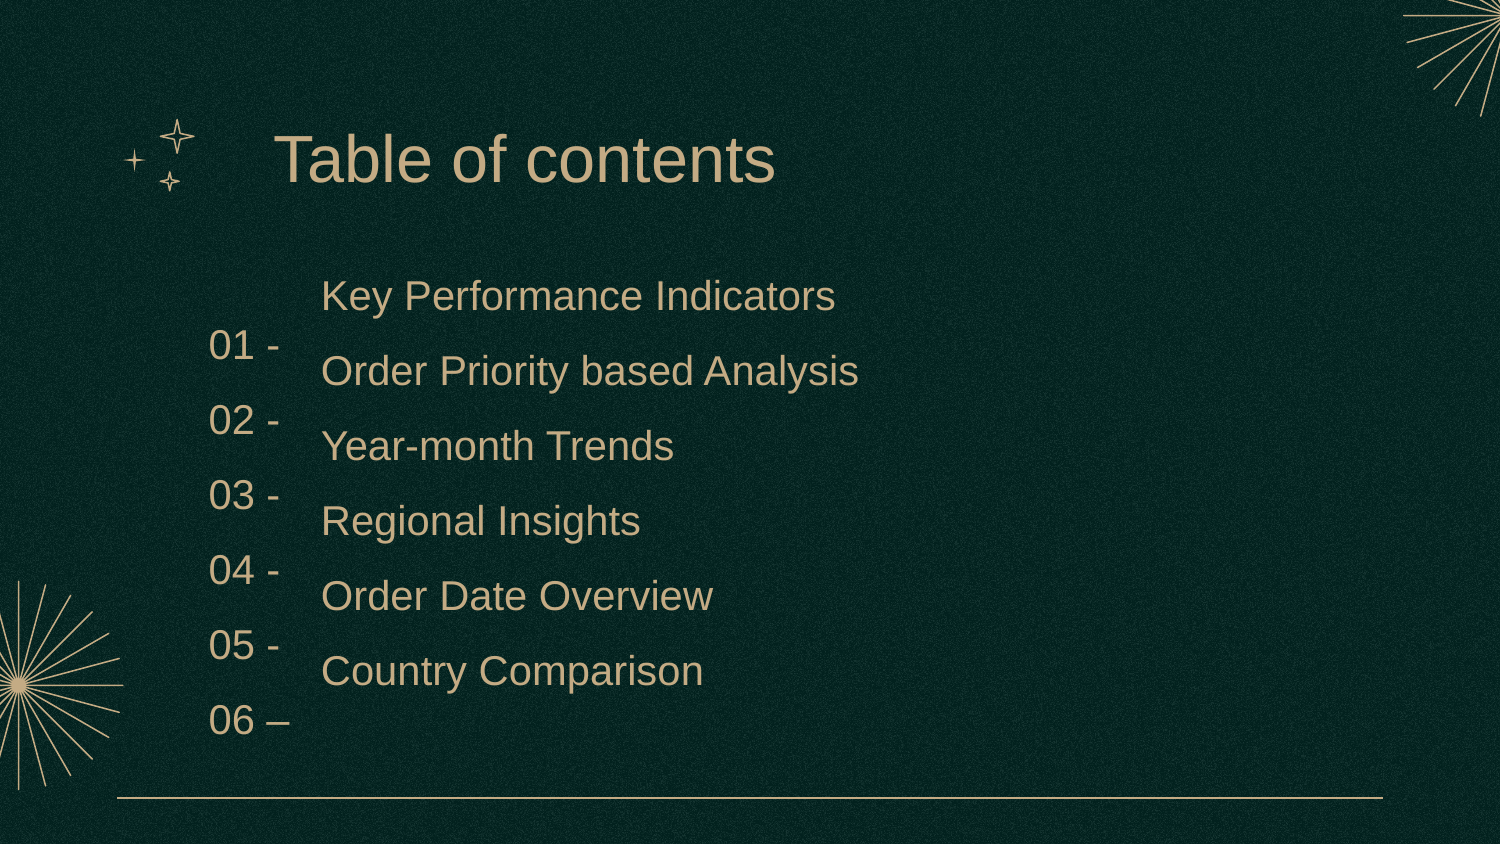

Table of contents
Key Performance Indicators
Order Priority based Analysis
Year-month Trends
Regional Insights
Order Date Overview
Country Comparison
01 -
02 -
03 -
04 -
05 -
06 –